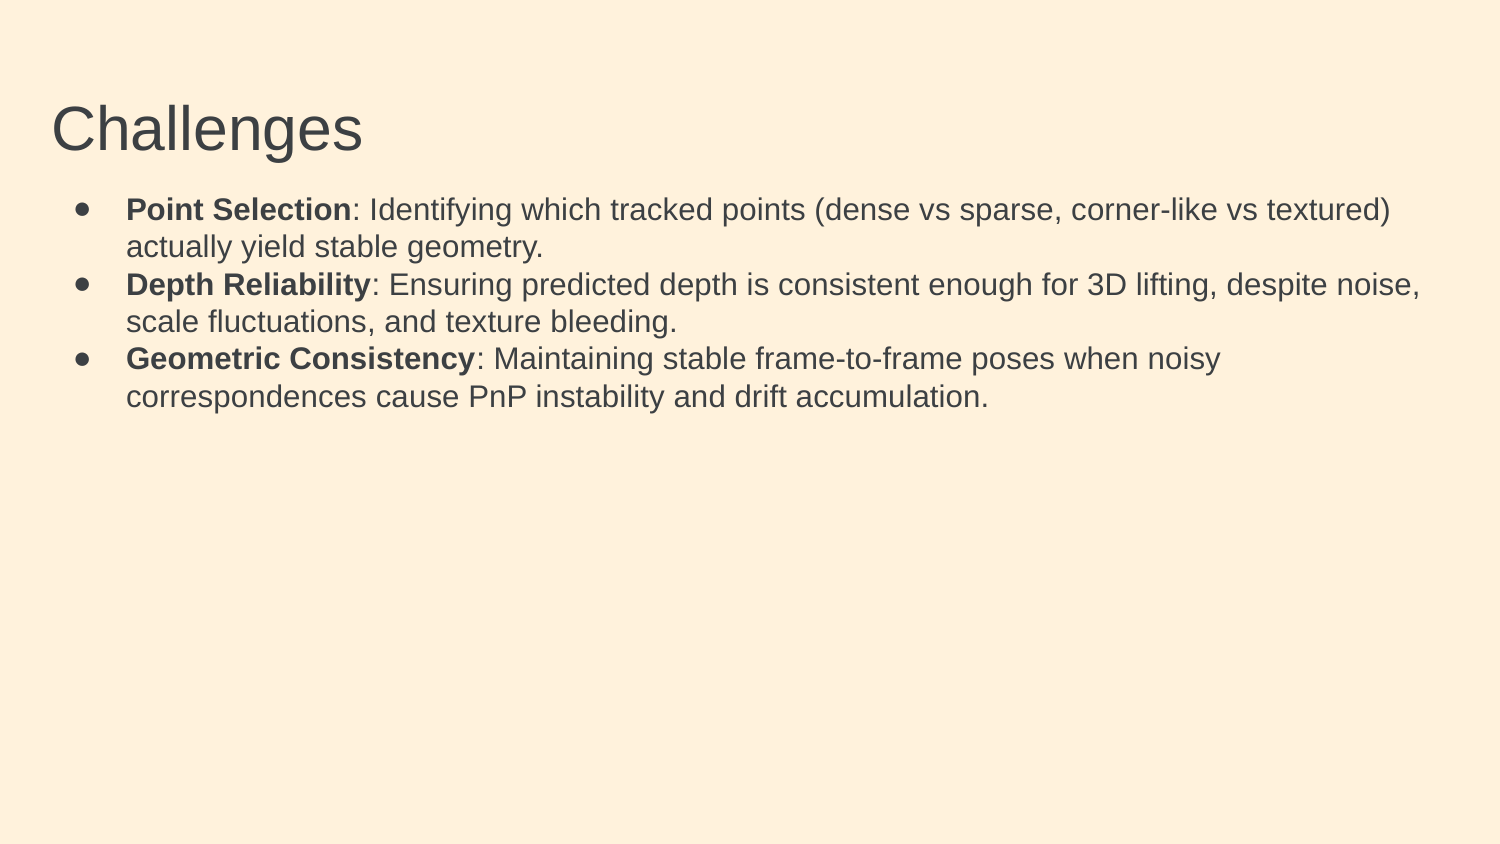

# Challenges
Point Selection: Identifying which tracked points (dense vs sparse, corner-like vs textured) actually yield stable geometry.
Depth Reliability: Ensuring predicted depth is consistent enough for 3D lifting, despite noise, scale fluctuations, and texture bleeding.
Geometric Consistency: Maintaining stable frame-to-frame poses when noisy correspondences cause PnP instability and drift accumulation.